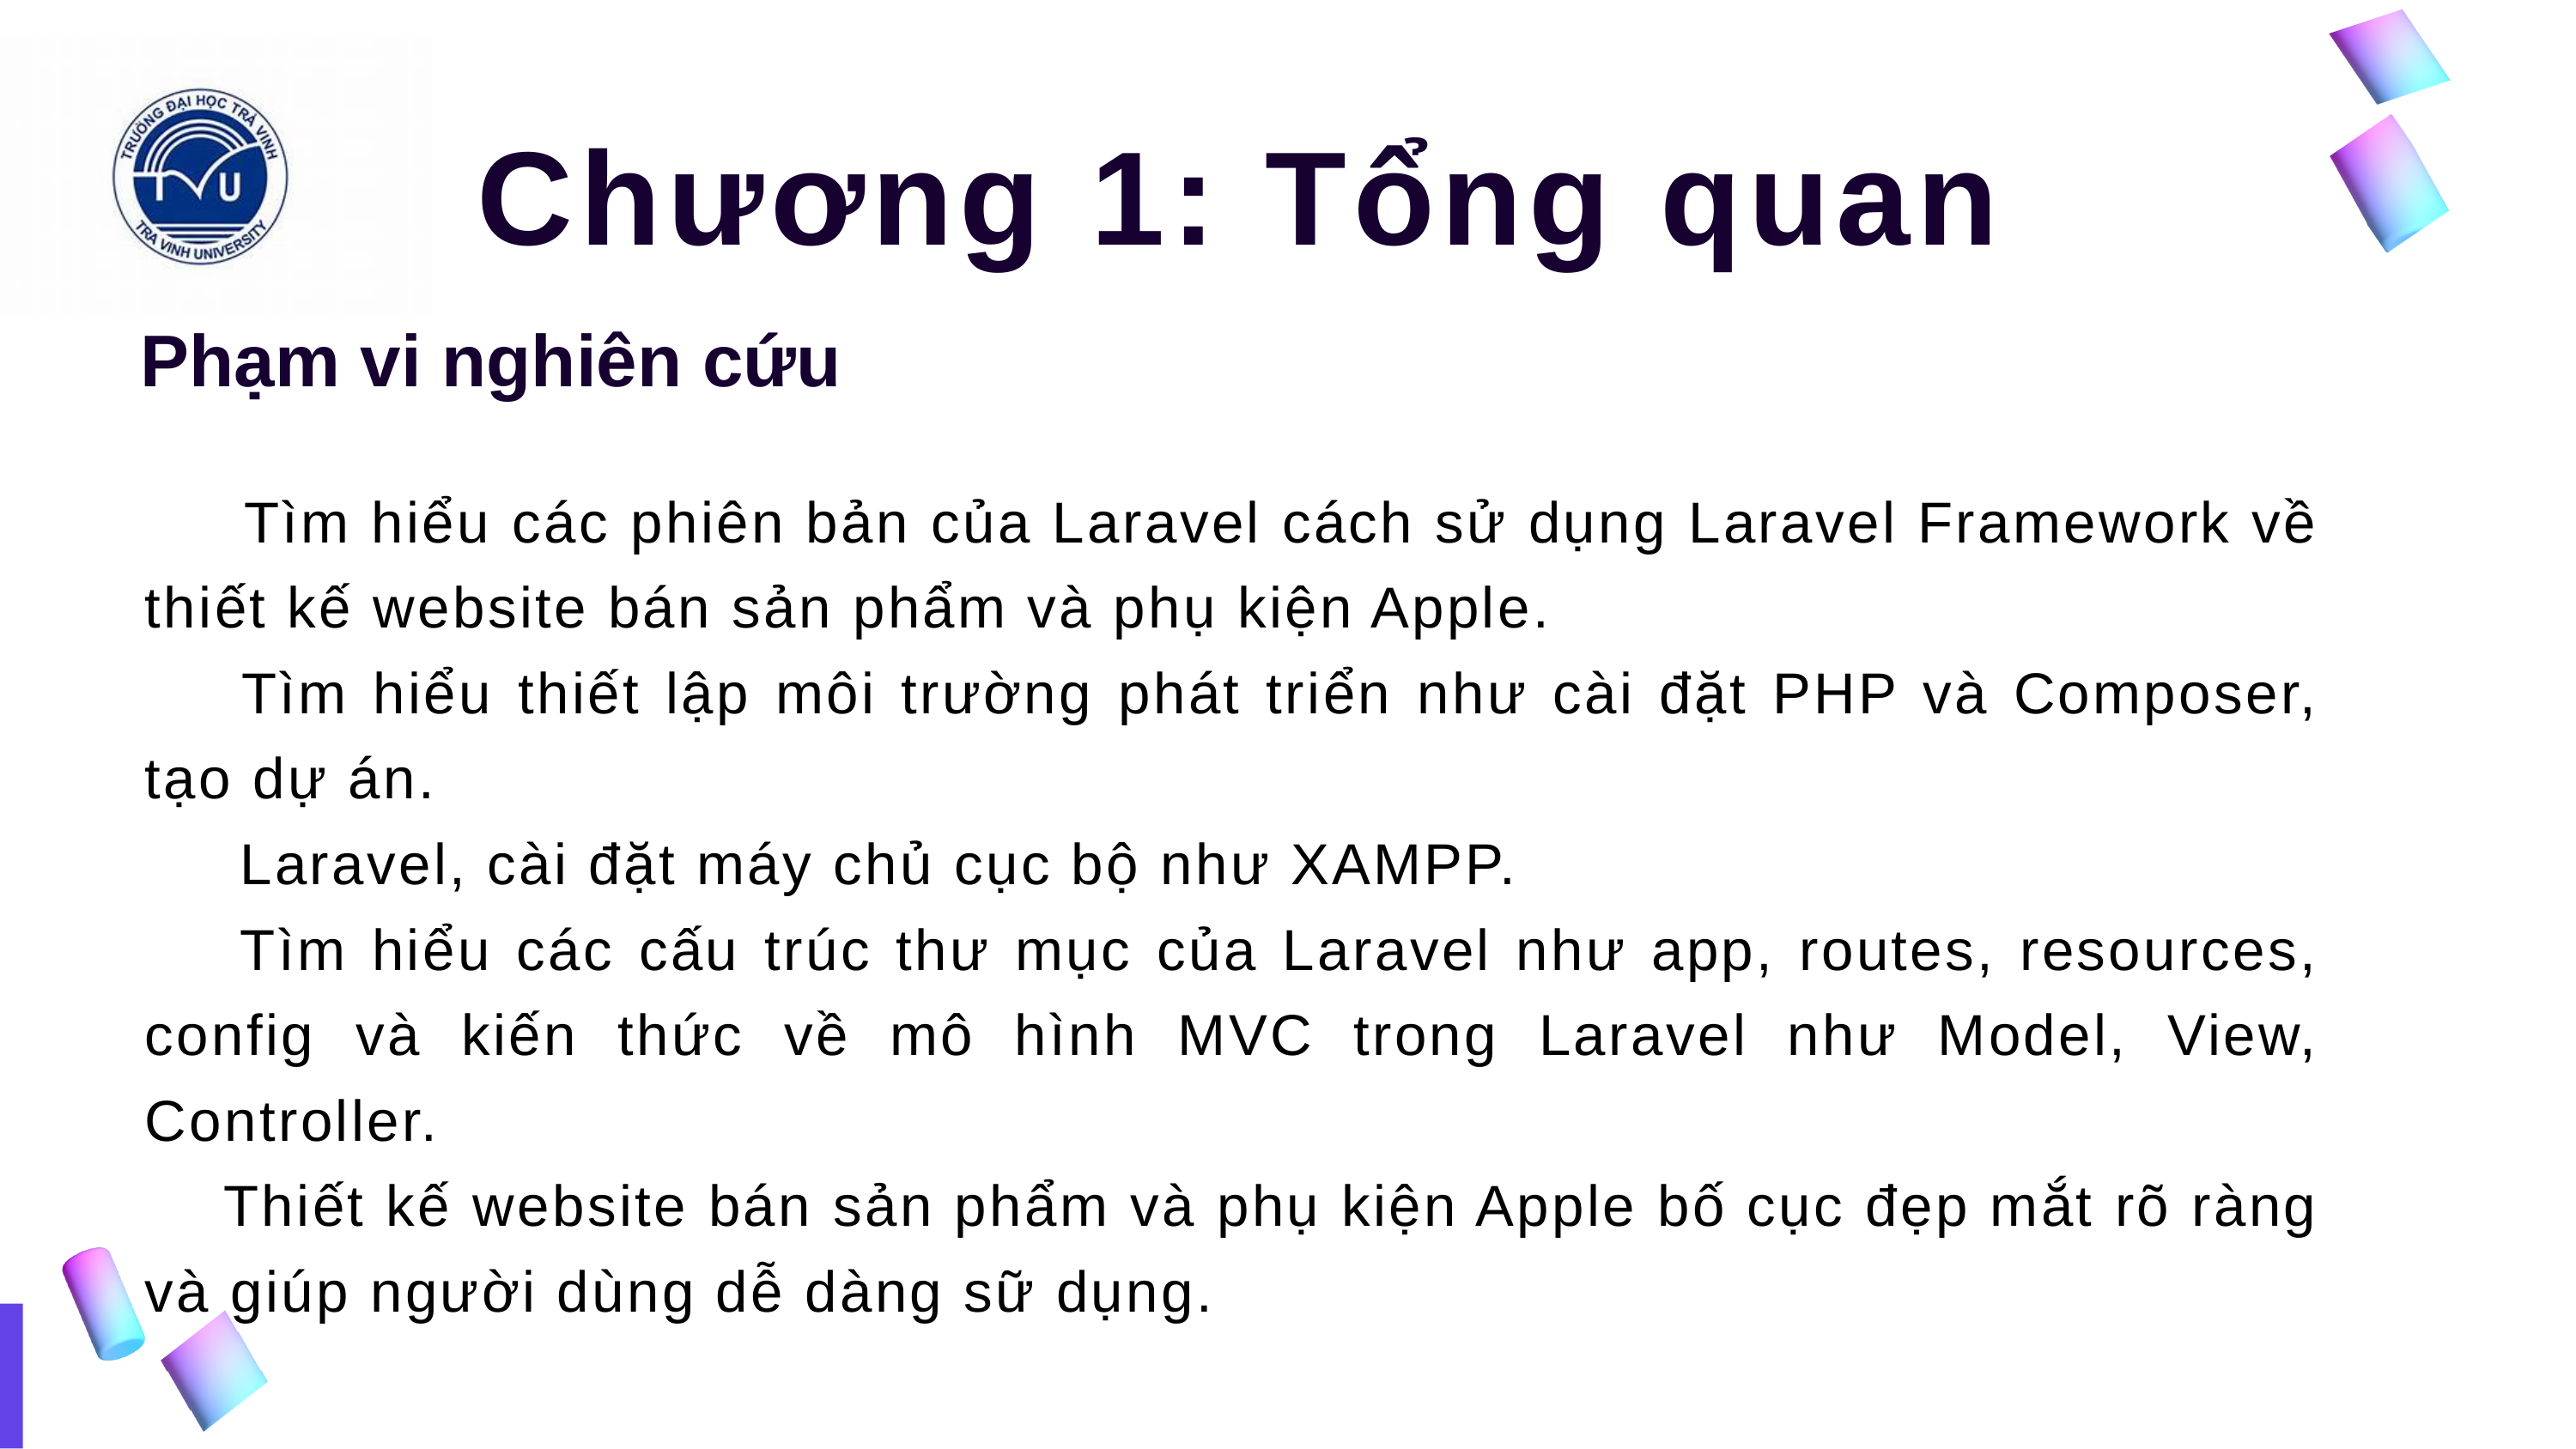

Chương 1: Tổng quan

Phạm vi nghiên cứu
     Tìm hiểu các phiên bản của Laravel cách sử dụng Laravel Framework về thiết kế website bán sản phẩm và phụ kiện Apple.
    Tìm hiểu thiết lập môi trường phát triển như cài đặt PHP và Composer, tạo dự án.
     Laravel, cài đặt máy chủ cục bộ như XAMPP.
    Tìm hiểu các cấu trúc thư mục của Laravel như app, routes, resources, config và kiến thức về mô hình MVC trong Laravel như Model, View, Controller.
    Thiết kế website bán sản phẩm và phụ kiện Apple bố cục đẹp mắt rõ ràng và giúp người dùng dễ dàng sữ dụng.